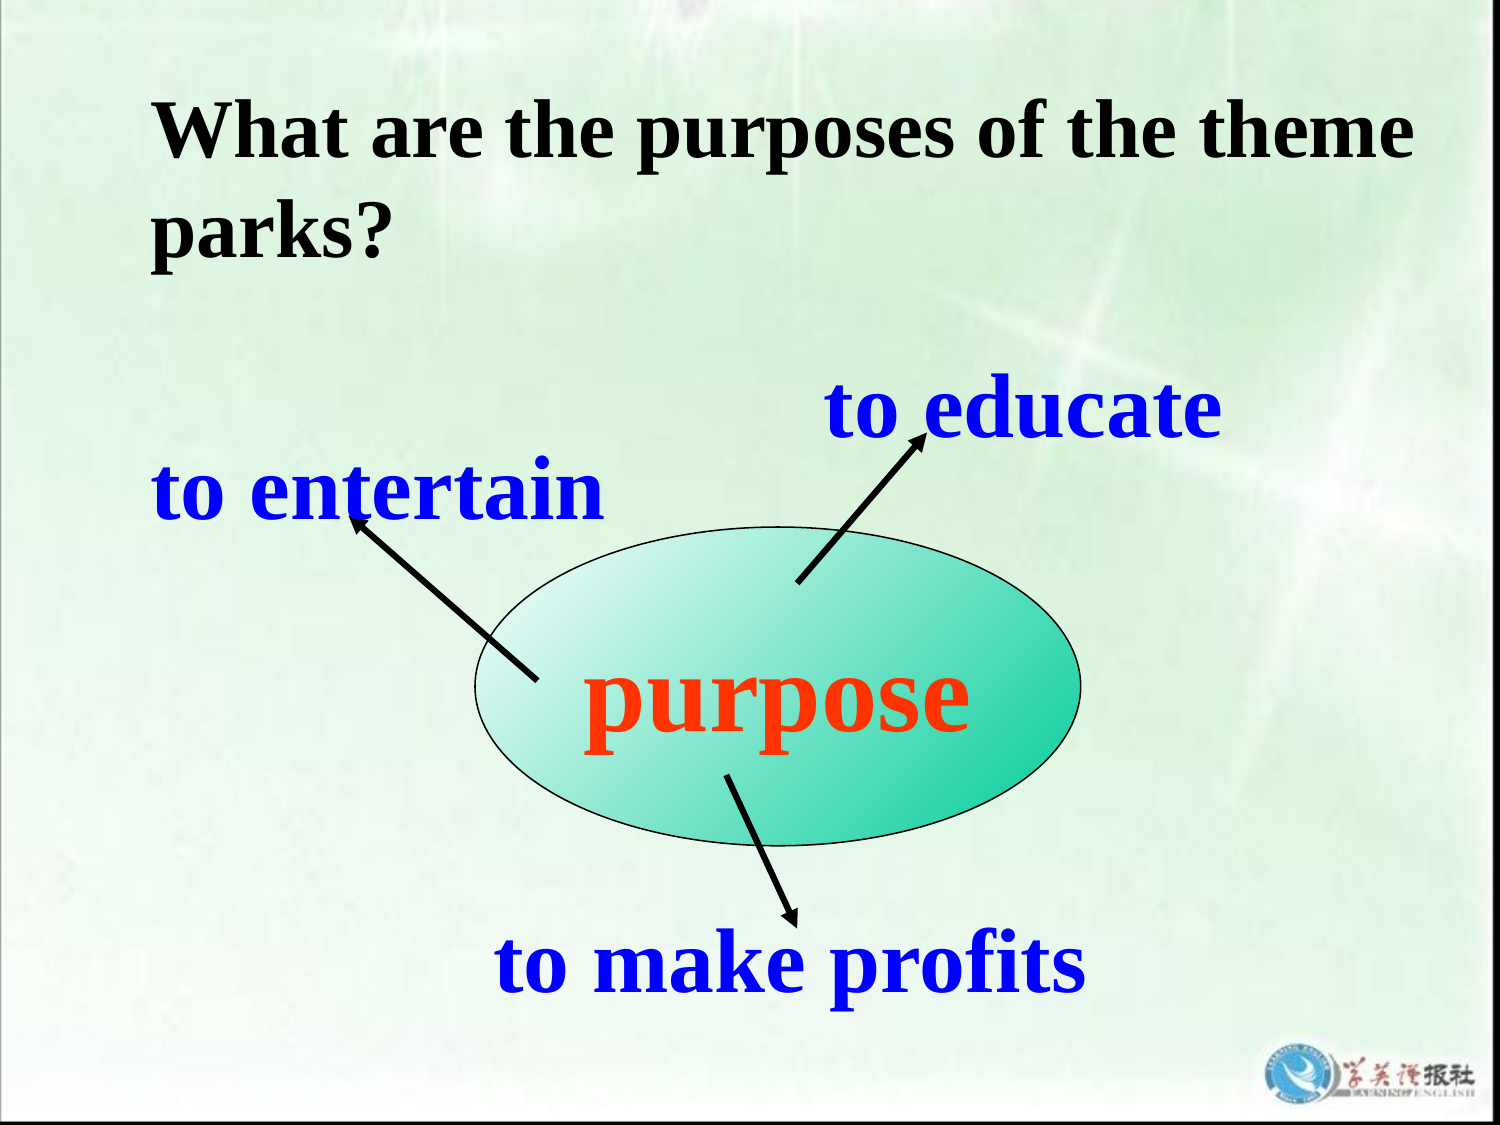

What are the purposes of the theme parks?
to educate
to entertain

purpose

to make profits